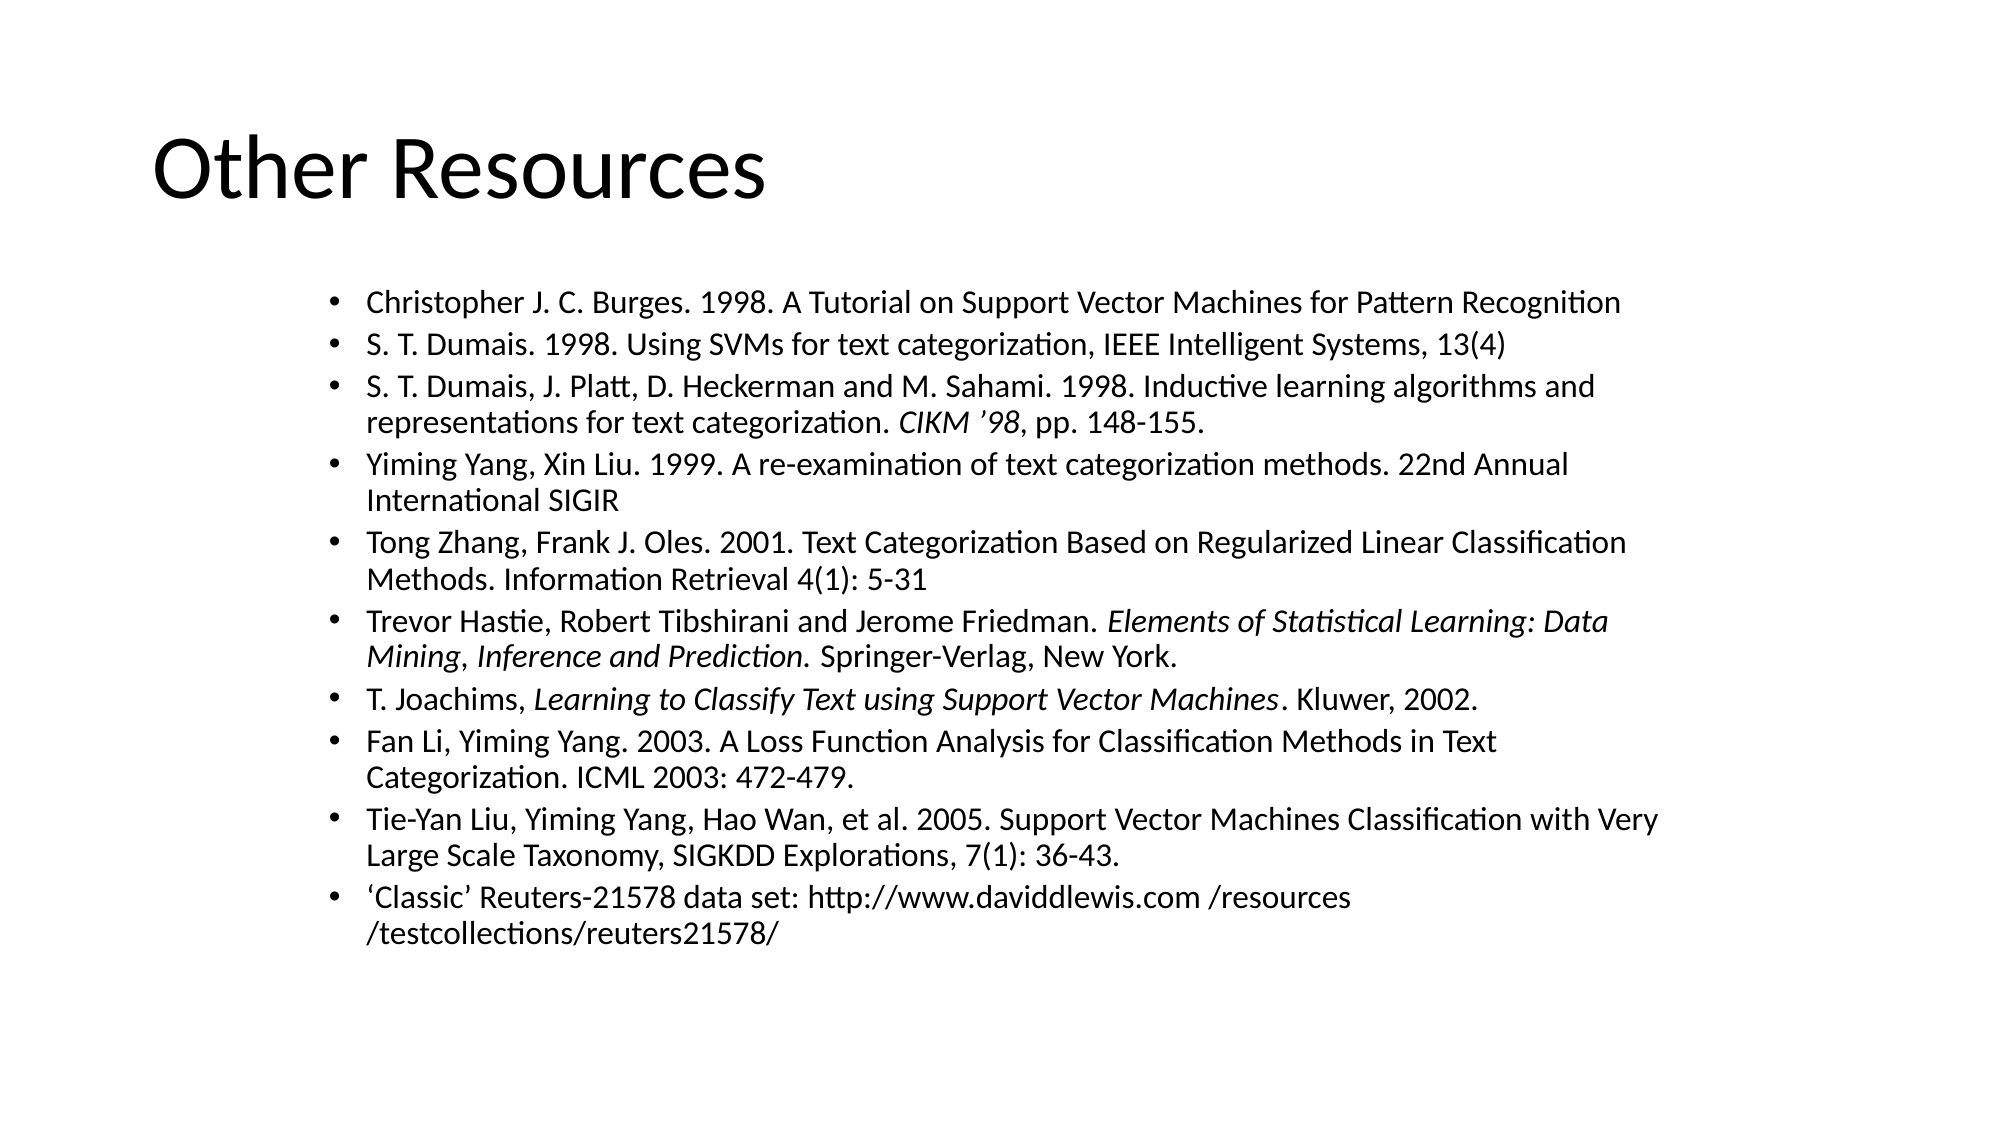

# Other Resources
Christopher J. C. Burges. 1998. A Tutorial on Support Vector Machines for Pattern Recognition
S. T. Dumais. 1998. Using SVMs for text categorization, IEEE Intelligent Systems, 13(4)
S. T. Dumais, J. Platt, D. Heckerman and M. Sahami. 1998. Inductive learning algorithms and representations for text categorization. CIKM ’98, pp. 148-155.
Yiming Yang, Xin Liu. 1999. A re-examination of text categorization methods. 22nd Annual International SIGIR
Tong Zhang, Frank J. Oles. 2001. Text Categorization Based on Regularized Linear Classification Methods. Information Retrieval 4(1): 5-31
Trevor Hastie, Robert Tibshirani and Jerome Friedman. Elements of Statistical Learning: Data Mining, Inference and Prediction. Springer-Verlag, New York.
T. Joachims, Learning to Classify Text using Support Vector Machines. Kluwer, 2002.
Fan Li, Yiming Yang. 2003. A Loss Function Analysis for Classification Methods in Text Categorization. ICML 2003: 472-479.
Tie-Yan Liu, Yiming Yang, Hao Wan, et al. 2005. Support Vector Machines Classification with Very Large Scale Taxonomy, SIGKDD Explorations, 7(1): 36-43.
‘Classic’ Reuters-21578 data set: http://www.daviddlewis.com /resources /testcollections/reuters21578/